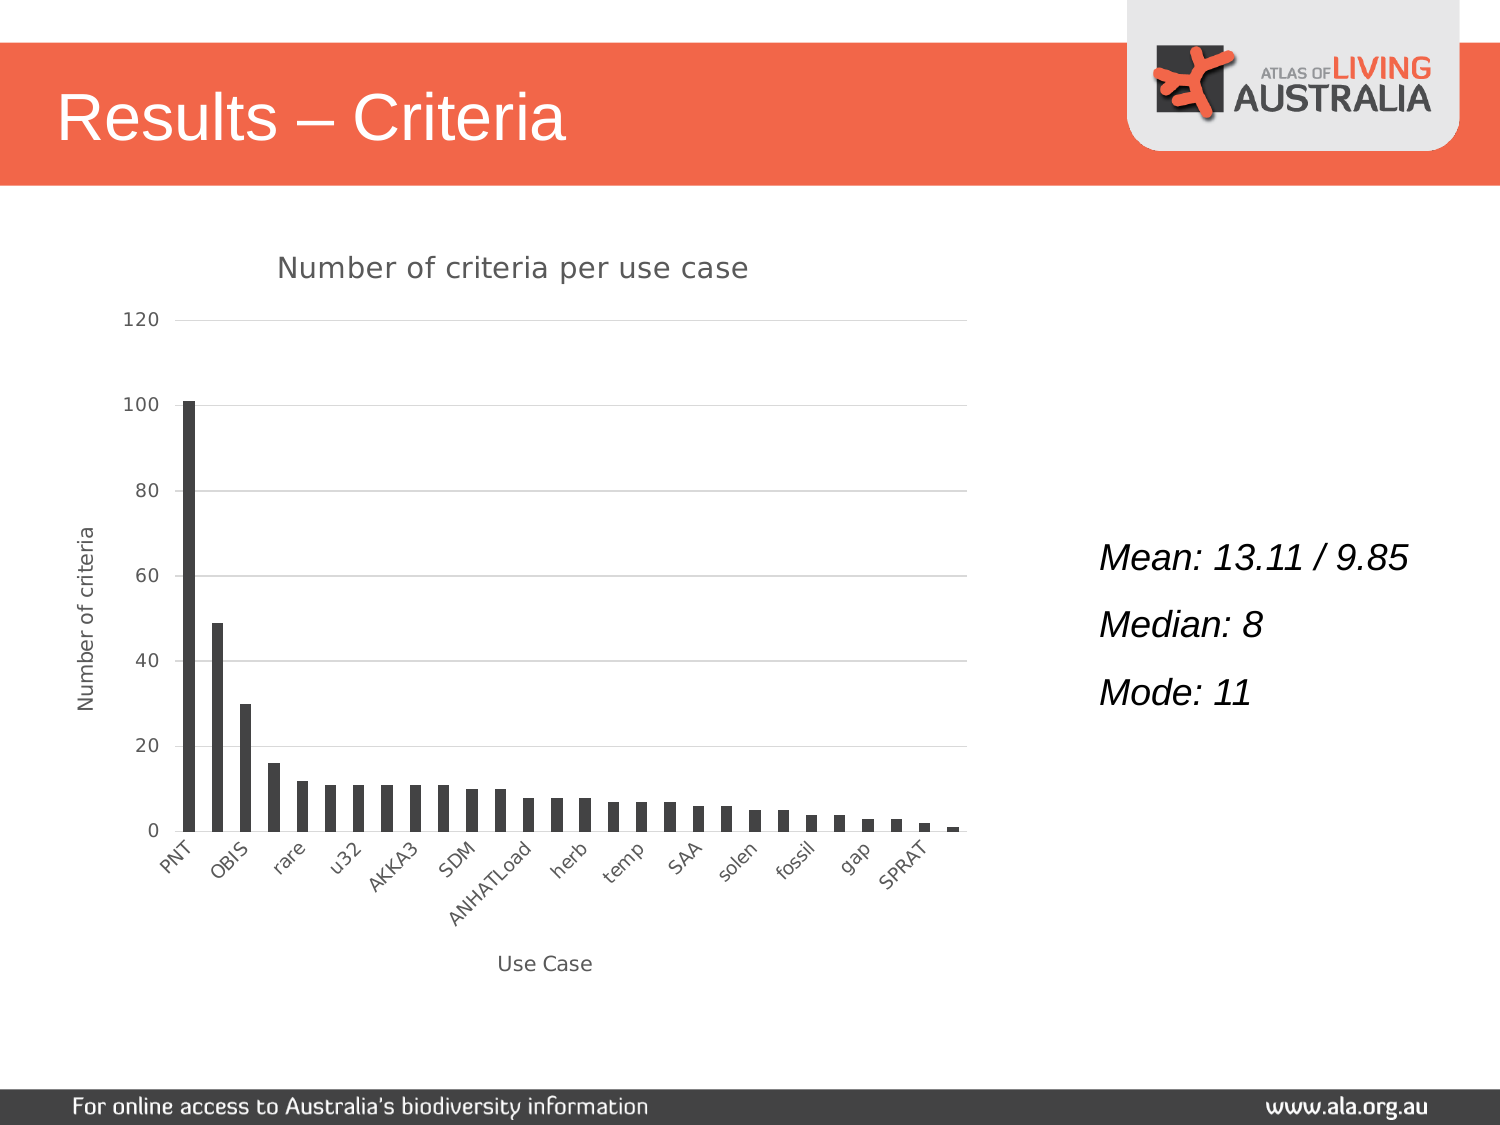

# Results – Criteria

### Chart: Number of criteria per use case

| Category |  |
|---|---|
| PNT | 101.0 |
| NESP | 49.0 |
| OBIS | 30.0 |
| dpaw | 16.0 |
| rare | 12.0 |
| MILLI | 11.0 |
| u32 | 11.0 |
| AKKA2 | 11.0 |
| AKKA3 | 11.0 |
| palaeo | 11.0 |
| SDM | 10.0 |
| BAC | 10.0 |
| ANHATLoad | 8.0 |
| newg | 8.0 |
| herb | 8.0 |
| niche | 7.0 |
| temp | 7.0 |
| strat | 7.0 |
| SAA | 6.0 |
| canopy | 6.0 |
| solen | 5.0 |
| ring | 5.0 |
| fossil | 4.0 |
| rich | 4.0 |
| gap | 3.0 |
| clim | 3.0 |
| SPRAT | 2.0 |
| AKKA1 | 1.0 |
Mean: 13.11 / 9.85
Median: 8
Mode: 11